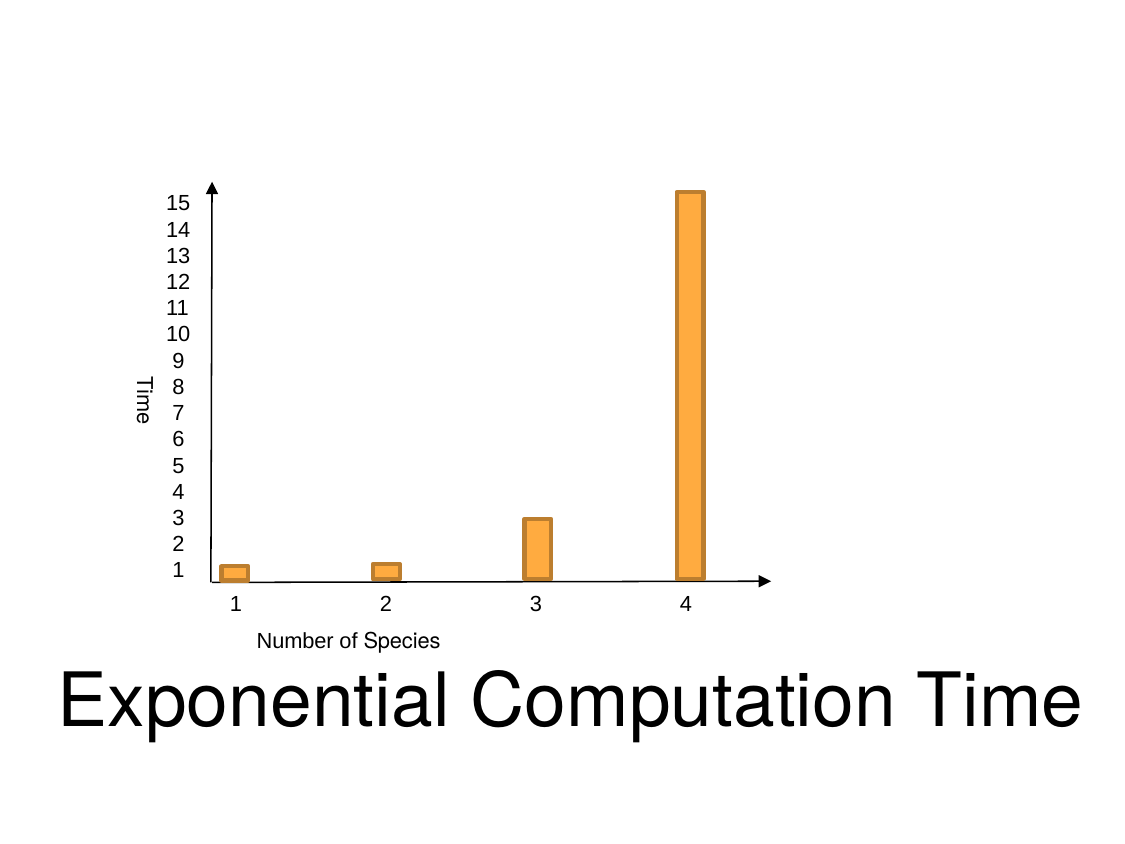

15
14
13
12
11
10
 9
 8
 7
 6
 5
 4
 3
 2
 1

Time

1	2	3	4
Number of Species
Exponential Computation Time